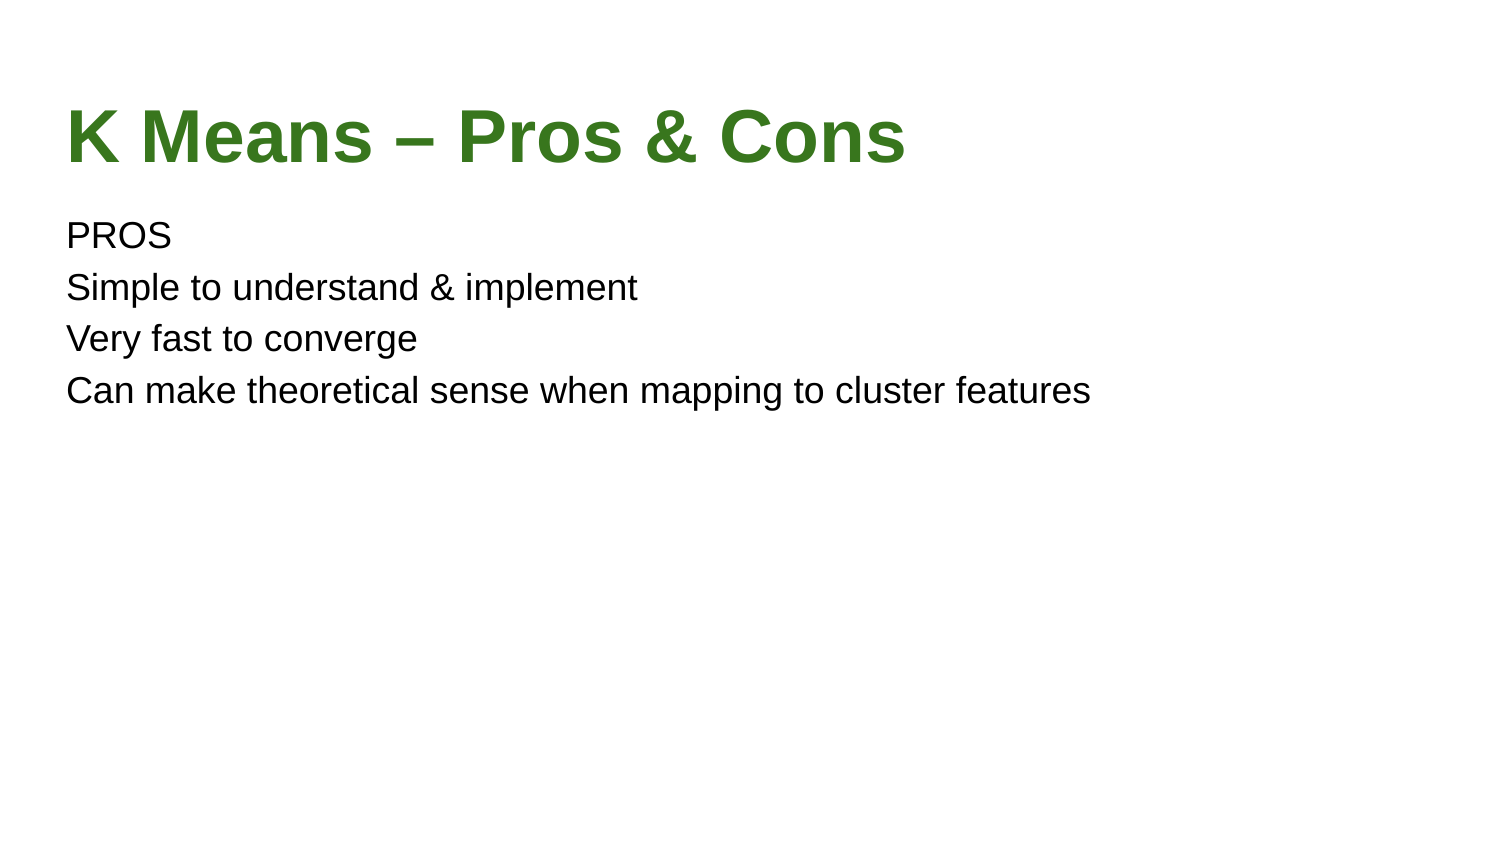

# K Means – Pros & Cons
PROS
Simple to understand & implement
Very fast to converge
Can make theoretical sense when mapping to cluster features